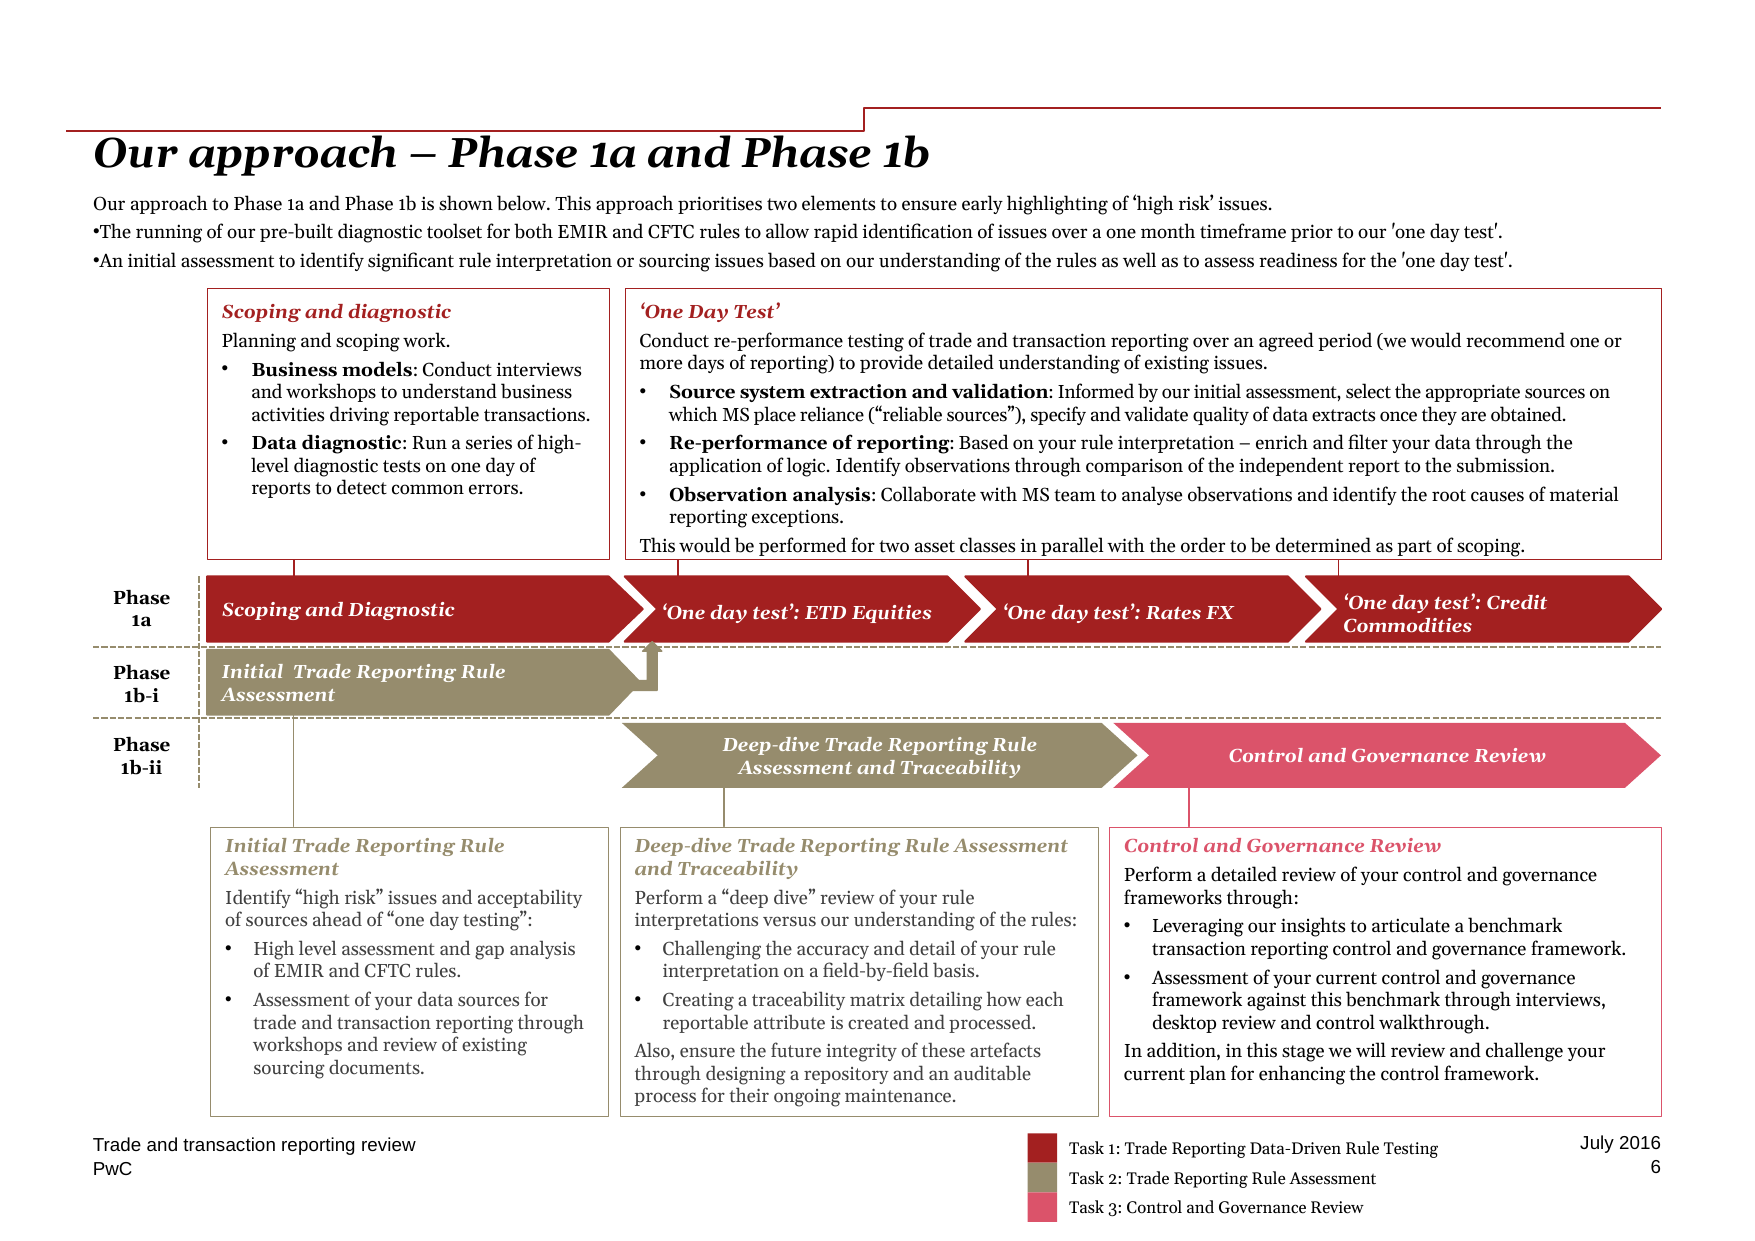

# Our approach – Phase 1a and Phase 1b
Our approach to Phase 1a and Phase 1b is shown below. This approach prioritises two elements to ensure early highlighting of ‘high risk’ issues.
The running of our pre-built diagnostic toolset for both EMIR and CFTC rules to allow rapid identification of issues over a one month timeframe prior to our 'one day test'.
An initial assessment to identify significant rule interpretation or sourcing issues based on our understanding of the rules as well as to assess readiness for the 'one day test'.

Scoping and diagnostic
Planning and scoping work.
Business models: Conduct interviews and workshops to understand business activities driving reportable transactions.
Data diagnostic: Run a series of high-level diagnostic tests on one day of reports to detect common errors.
‘One Day Test’
Conduct re-performance testing of trade and transaction reporting over an agreed period (we would recommend one or more days of reporting) to provide detailed understanding of existing issues.
Source system extraction and validation: Informed by our initial assessment, select the appropriate sources on which MS place reliance (“reliable sources”), specify and validate quality of data extracts once they are obtained.
Re-performance of reporting: Based on your rule interpretation – enrich and filter your data through the application of logic. Identify observations through comparison of the independent report to the submission.
Observation analysis: Collaborate with MS team to analyse observations and identify the root causes of material reporting exceptions.
This would be performed for two asset classes in parallel with the order to be determined as part of scoping.
Phase 1a
Scoping and Diagnostic

‘One day test’: ETD Equities
‘One day test’: Rates FX
‘One day test’: Credit Commodities

Initial  Trade Reporting Rule Assessment
Phase 1b-i
Deep-dive Trade Reporting Rule Assessment and Traceability
Control and Governance Review
Phase 1b-ii
Initial Trade Reporting Rule Assessment
Identify “high risk” issues and acceptability of sources ahead of “one day testing”:
High level assessment and gap analysis of EMIR and CFTC rules.
Assessment of your data sources for trade and transaction reporting through workshops and review of existing sourcing documents.

Deep-dive Trade Reporting Rule Assessment and Traceability
Perform a “deep dive” review of your rule interpretations versus our understanding of the rules:
Challenging the accuracy and detail of your rule interpretation on a field-by-field basis.
Creating a traceability matrix detailing how each reportable attribute is created and processed.
Also, ensure the future integrity of these artefacts through designing a repository and an auditable process for their ongoing maintenance.
Control and Governance Review
Perform a detailed review of your control and governance frameworks through:
Leveraging our insights to articulate a benchmark transaction reporting control and governance framework.
Assessment of your current control and governance framework against this benchmark through interviews, desktop review and control walkthrough.
In addition, in this stage we will review and challenge your current plan for enhancing the control framework.
July 2016
Trade and transaction reporting review

Task 1: Trade Reporting Data-Driven Rule Testing

Task 2: Trade Reporting Rule Assessment

Task 3: Control and Governance Review
6